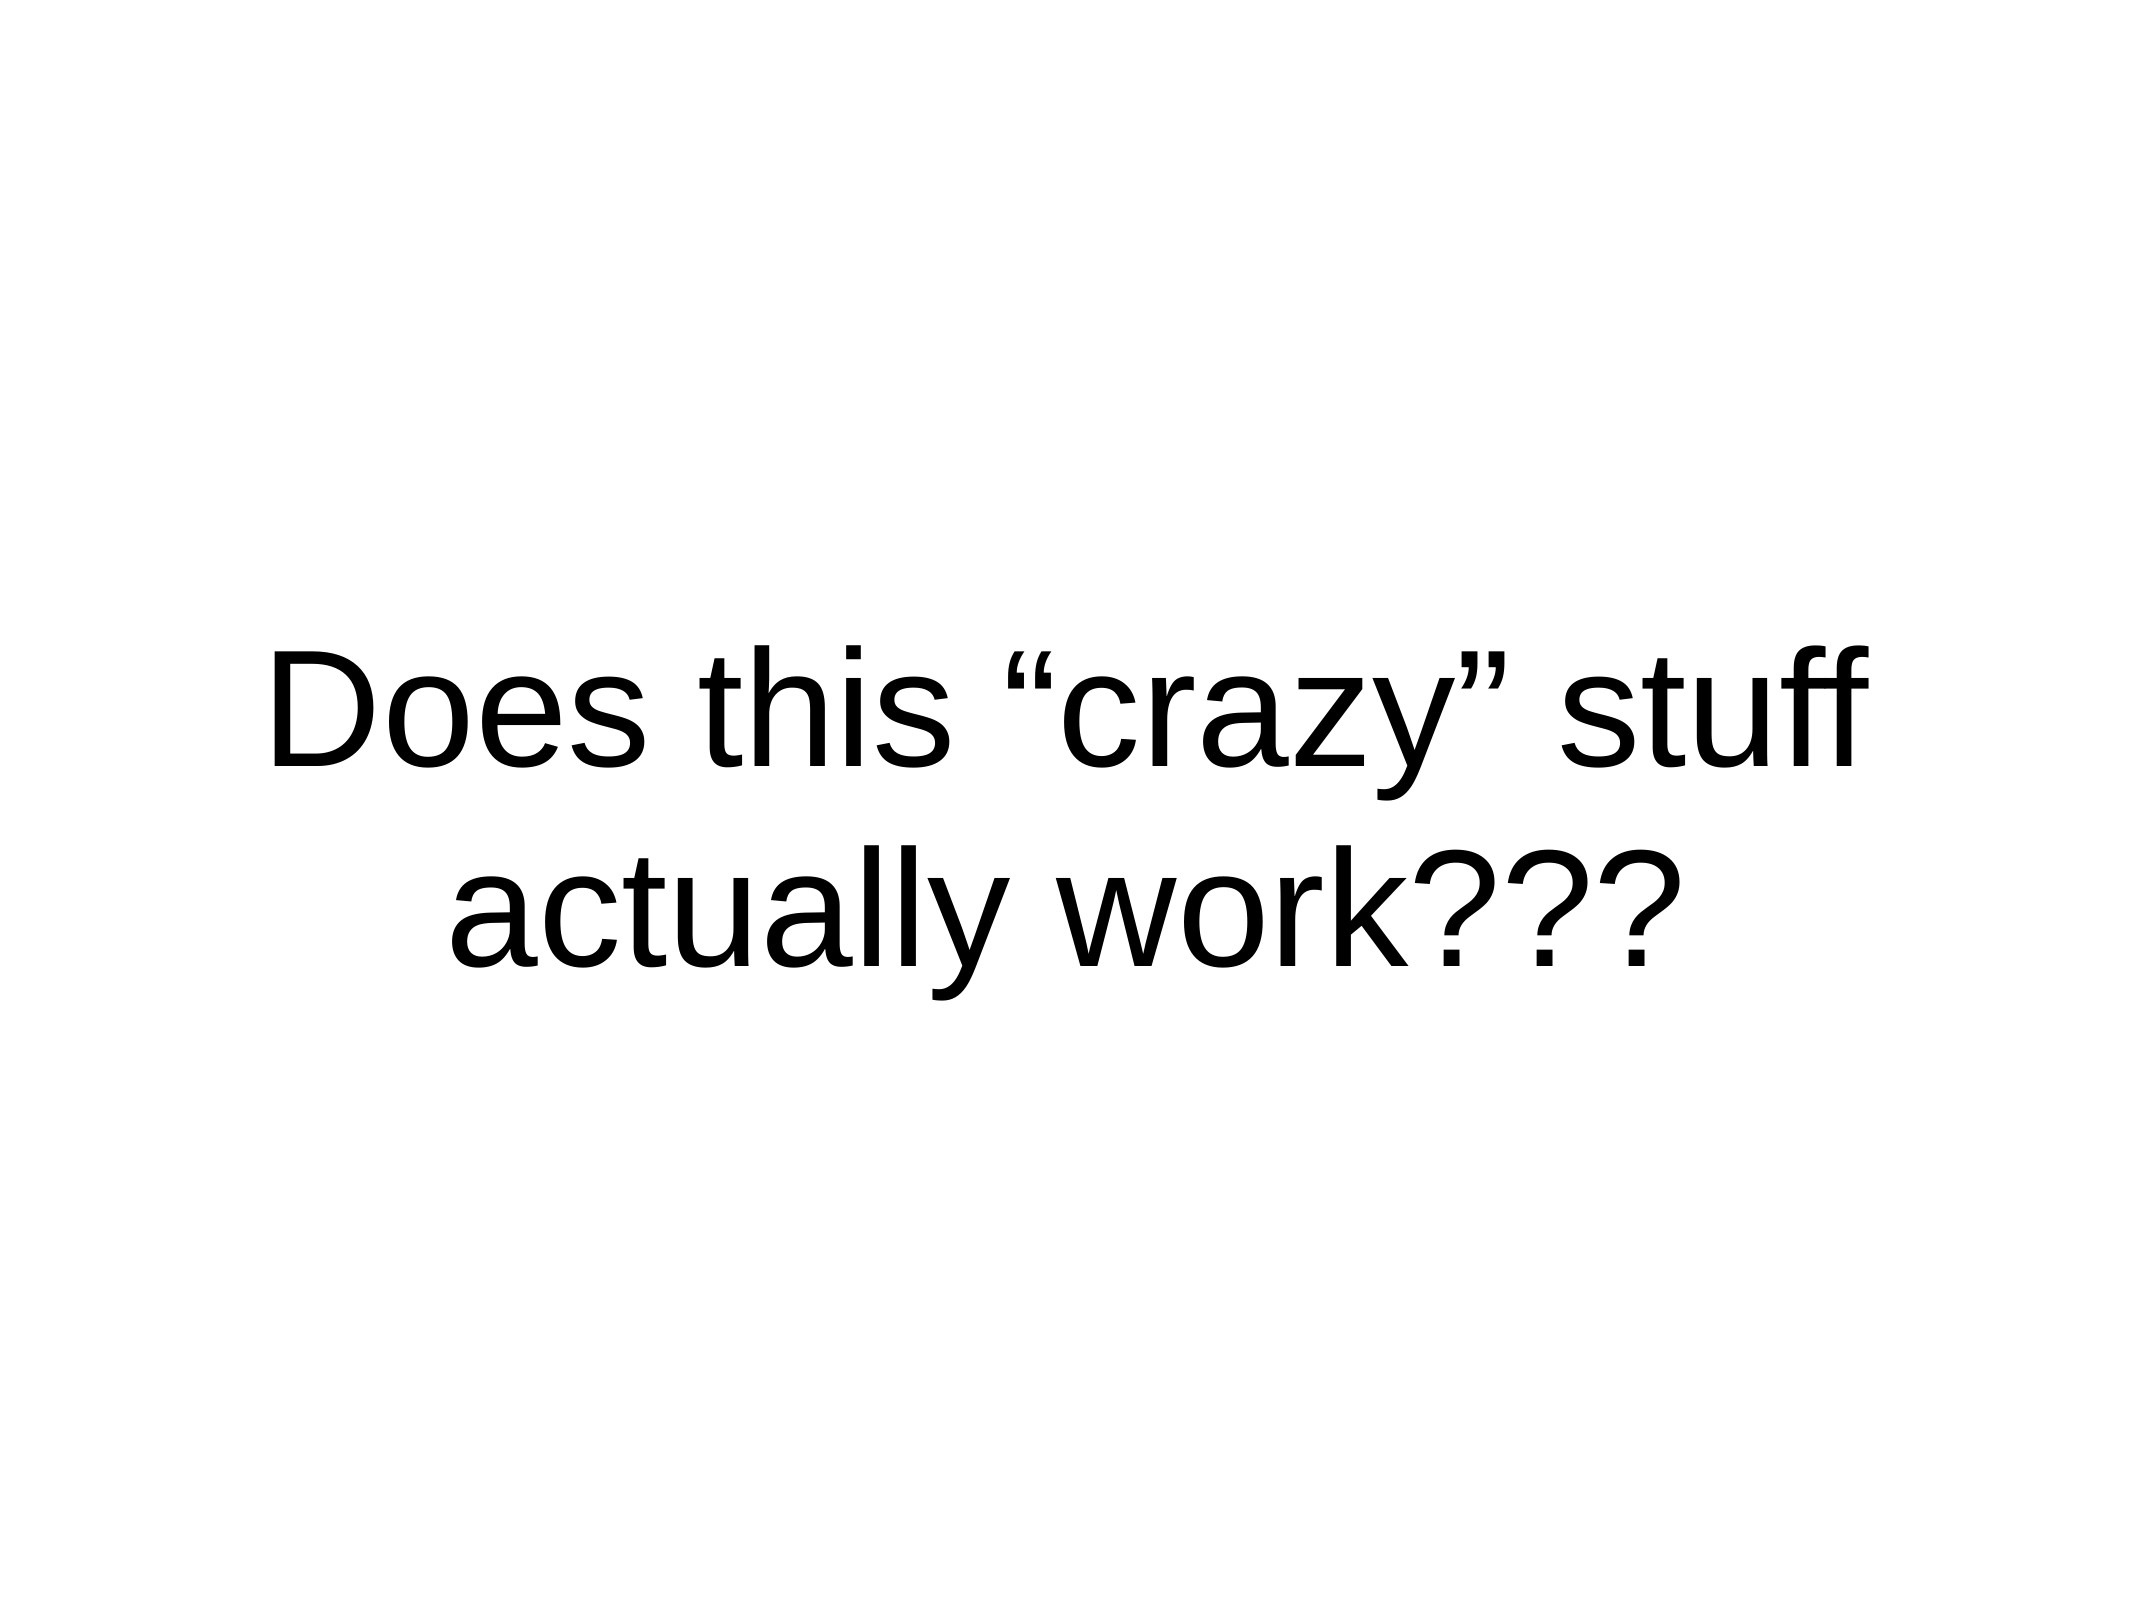

# Does this “crazy” stuff actually work???